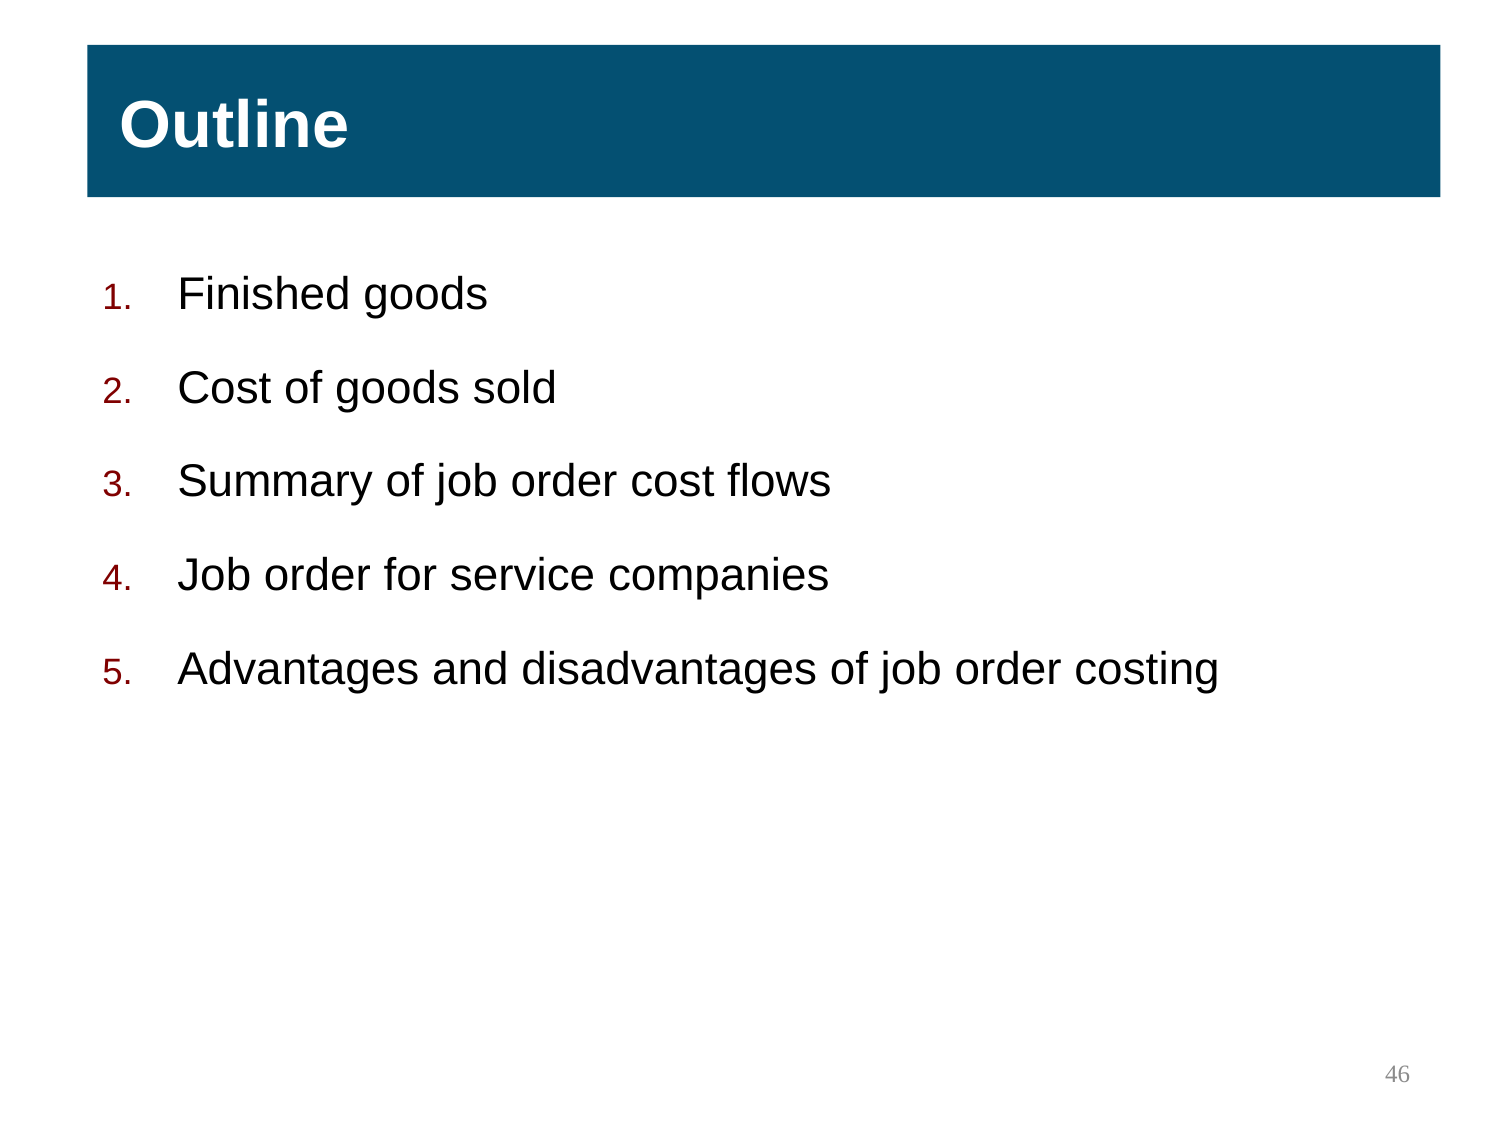

Outline
Finished goods
Cost of goods sold
Summary of job order cost flows
Job order for service companies
Advantages and disadvantages of job order costing
46